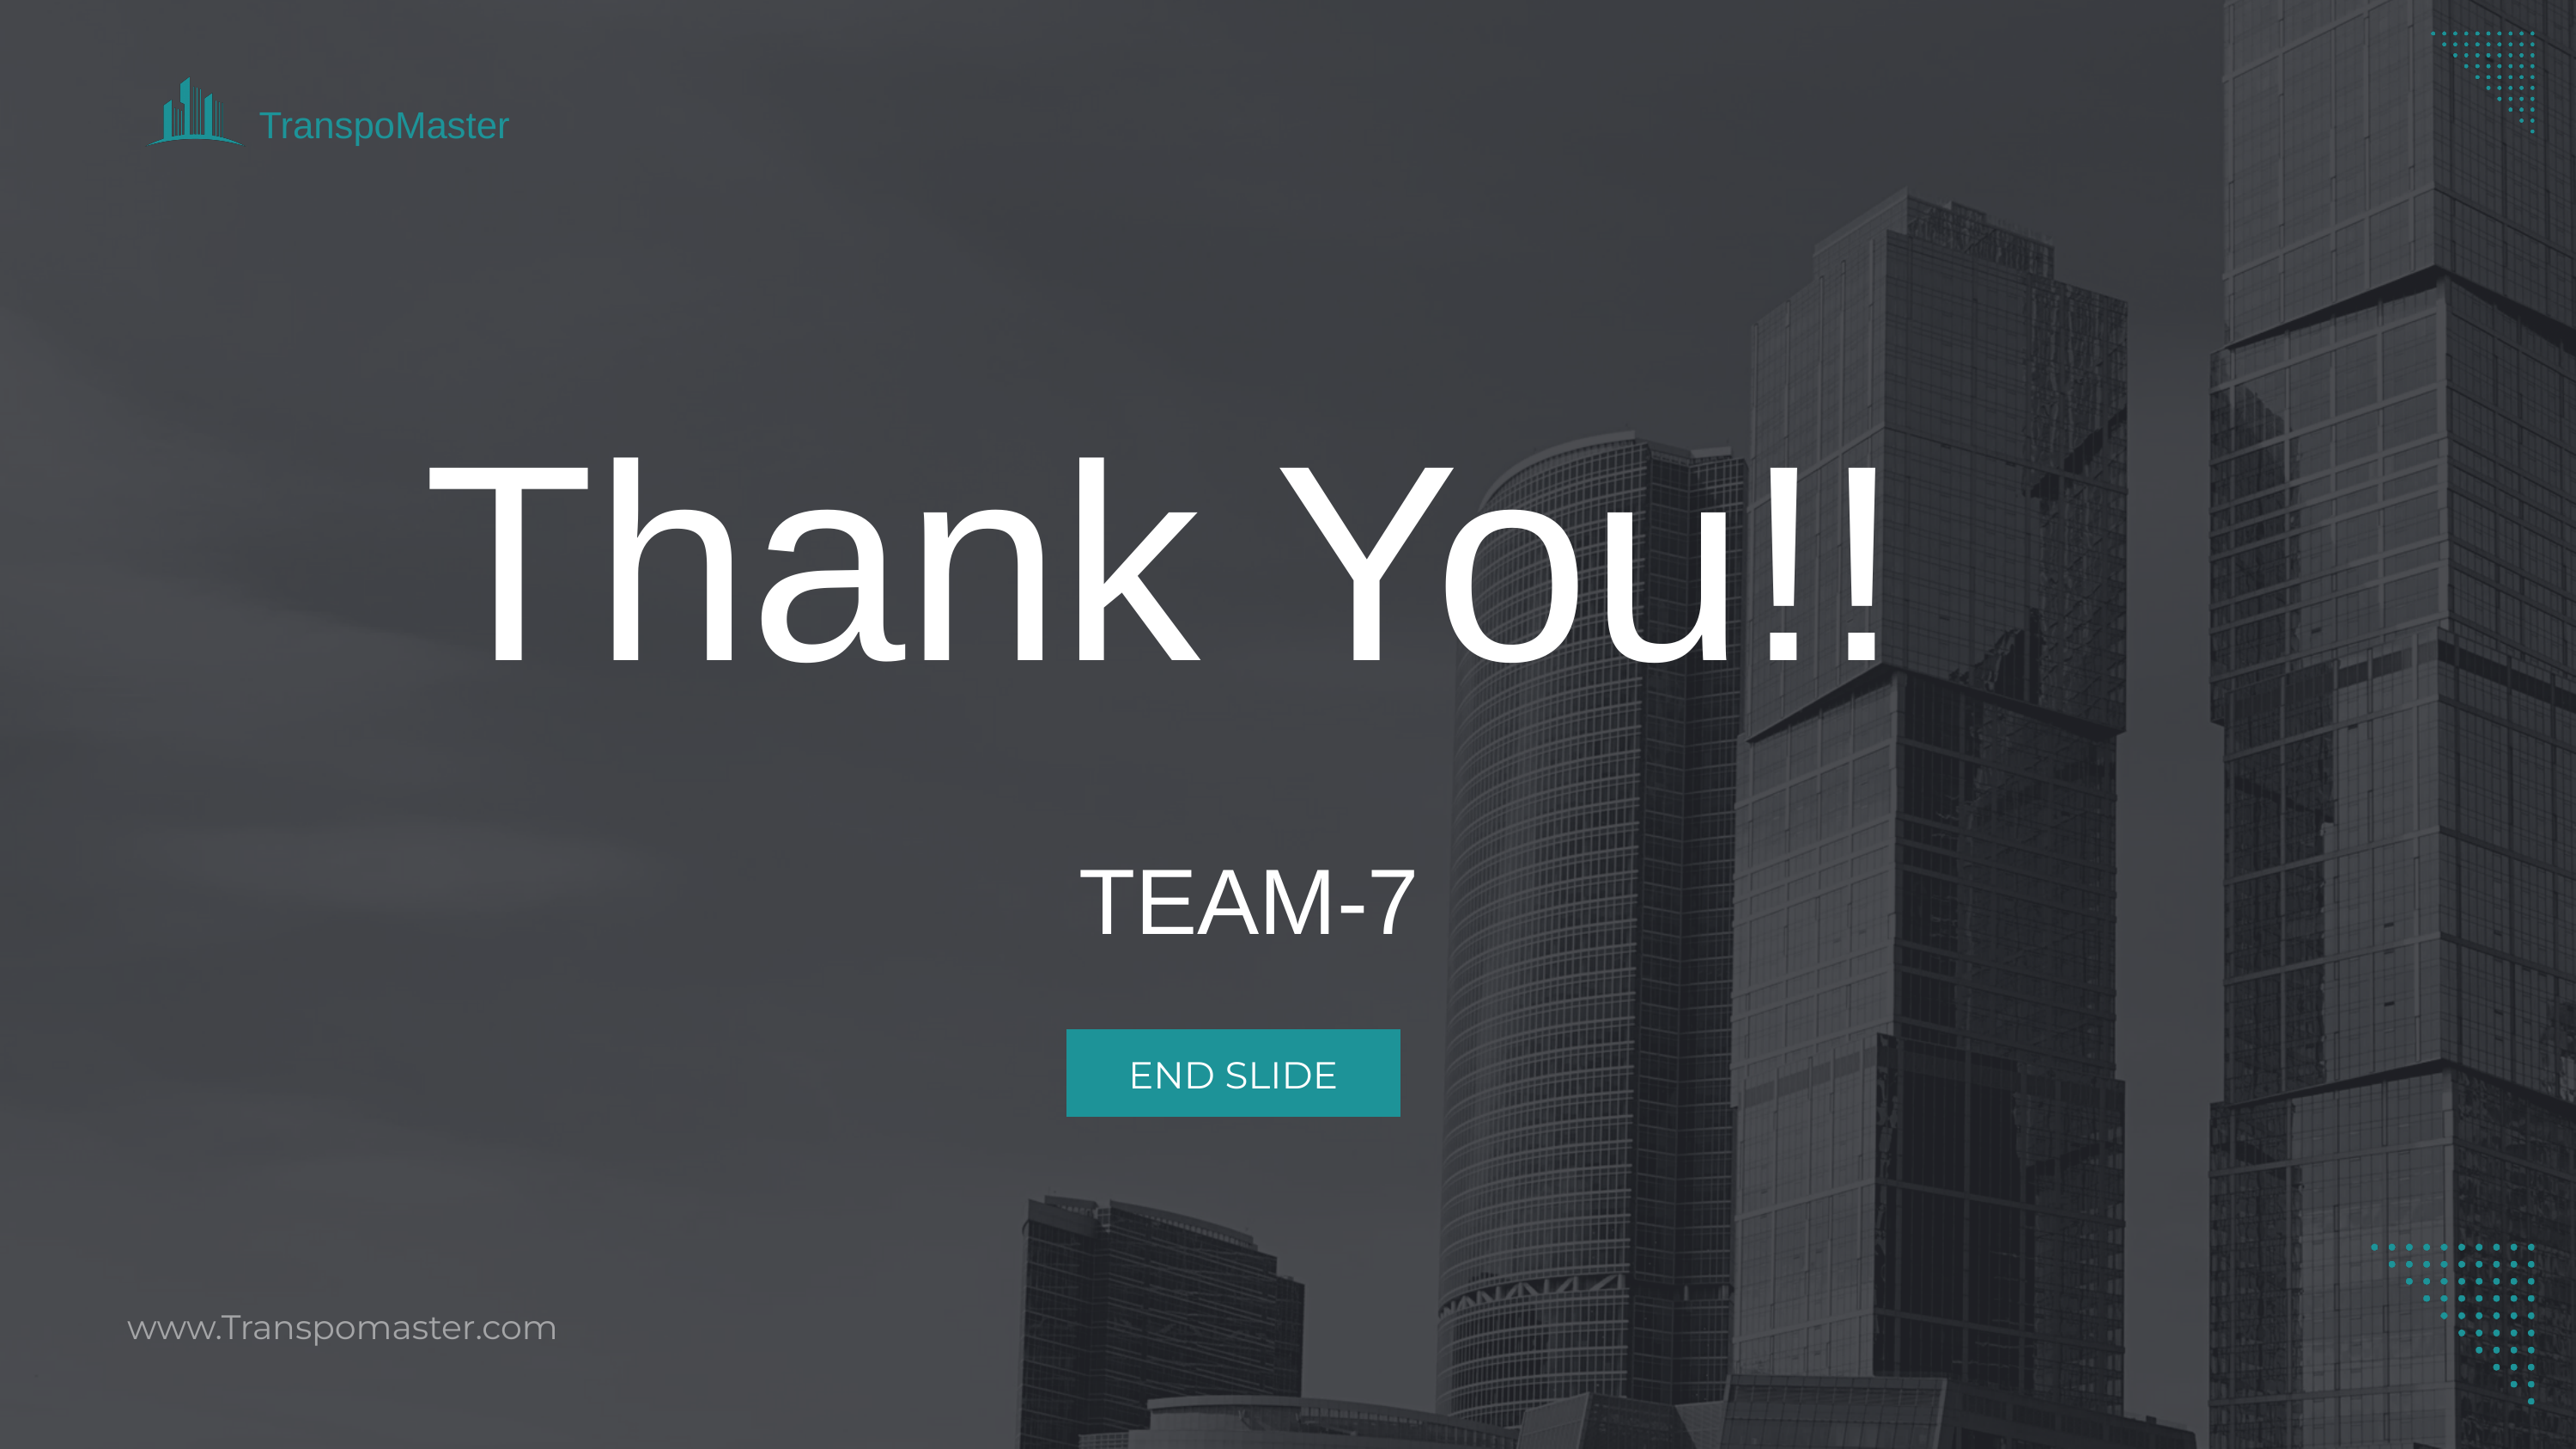

TranspoMaster
Thank You!!
TEAM-7

END SLIDE

www.Transpomaster.com